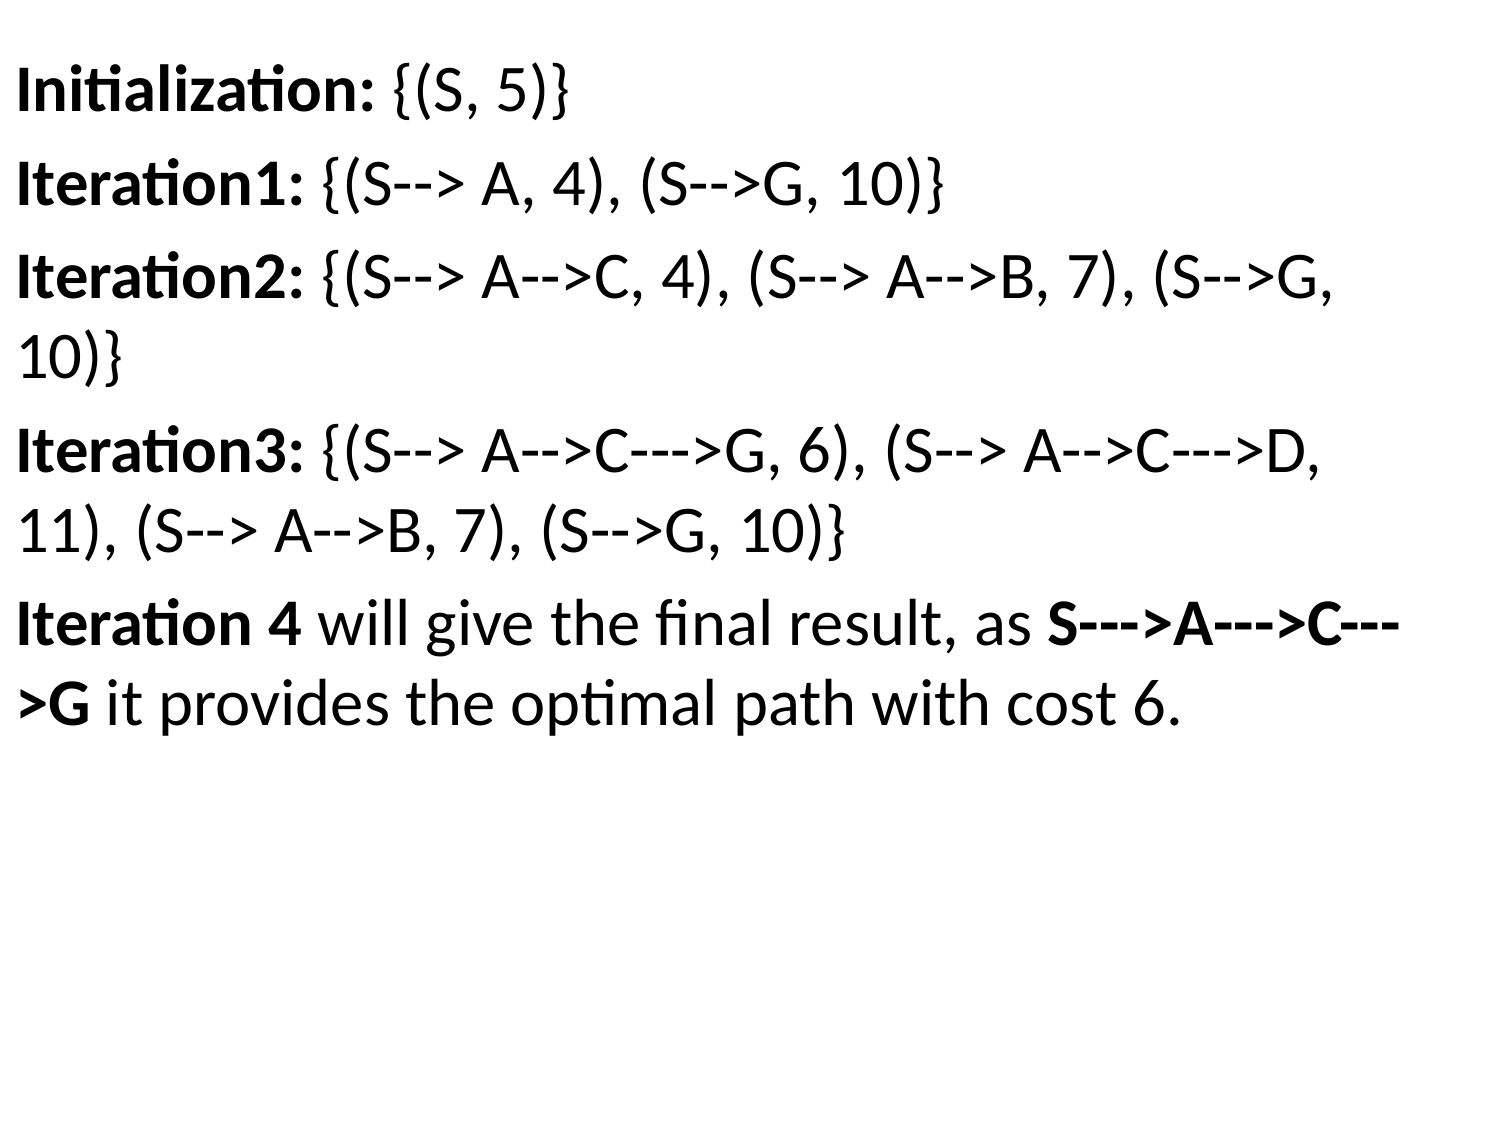

Initialization: {(S, 5)}
Iteration1: {(S--> A, 4), (S-->G, 10)}
Iteration2: {(S--> A-->C, 4), (S--> A-->B, 7), (S-->G, 10)}
Iteration3: {(S--> A-->C--->G, 6), (S--> A-->C--->D, 11), (S--> A-->B, 7), (S-->G, 10)}
Iteration 4 will give the final result, as S--->A--->C--->G it provides the optimal path with cost 6.